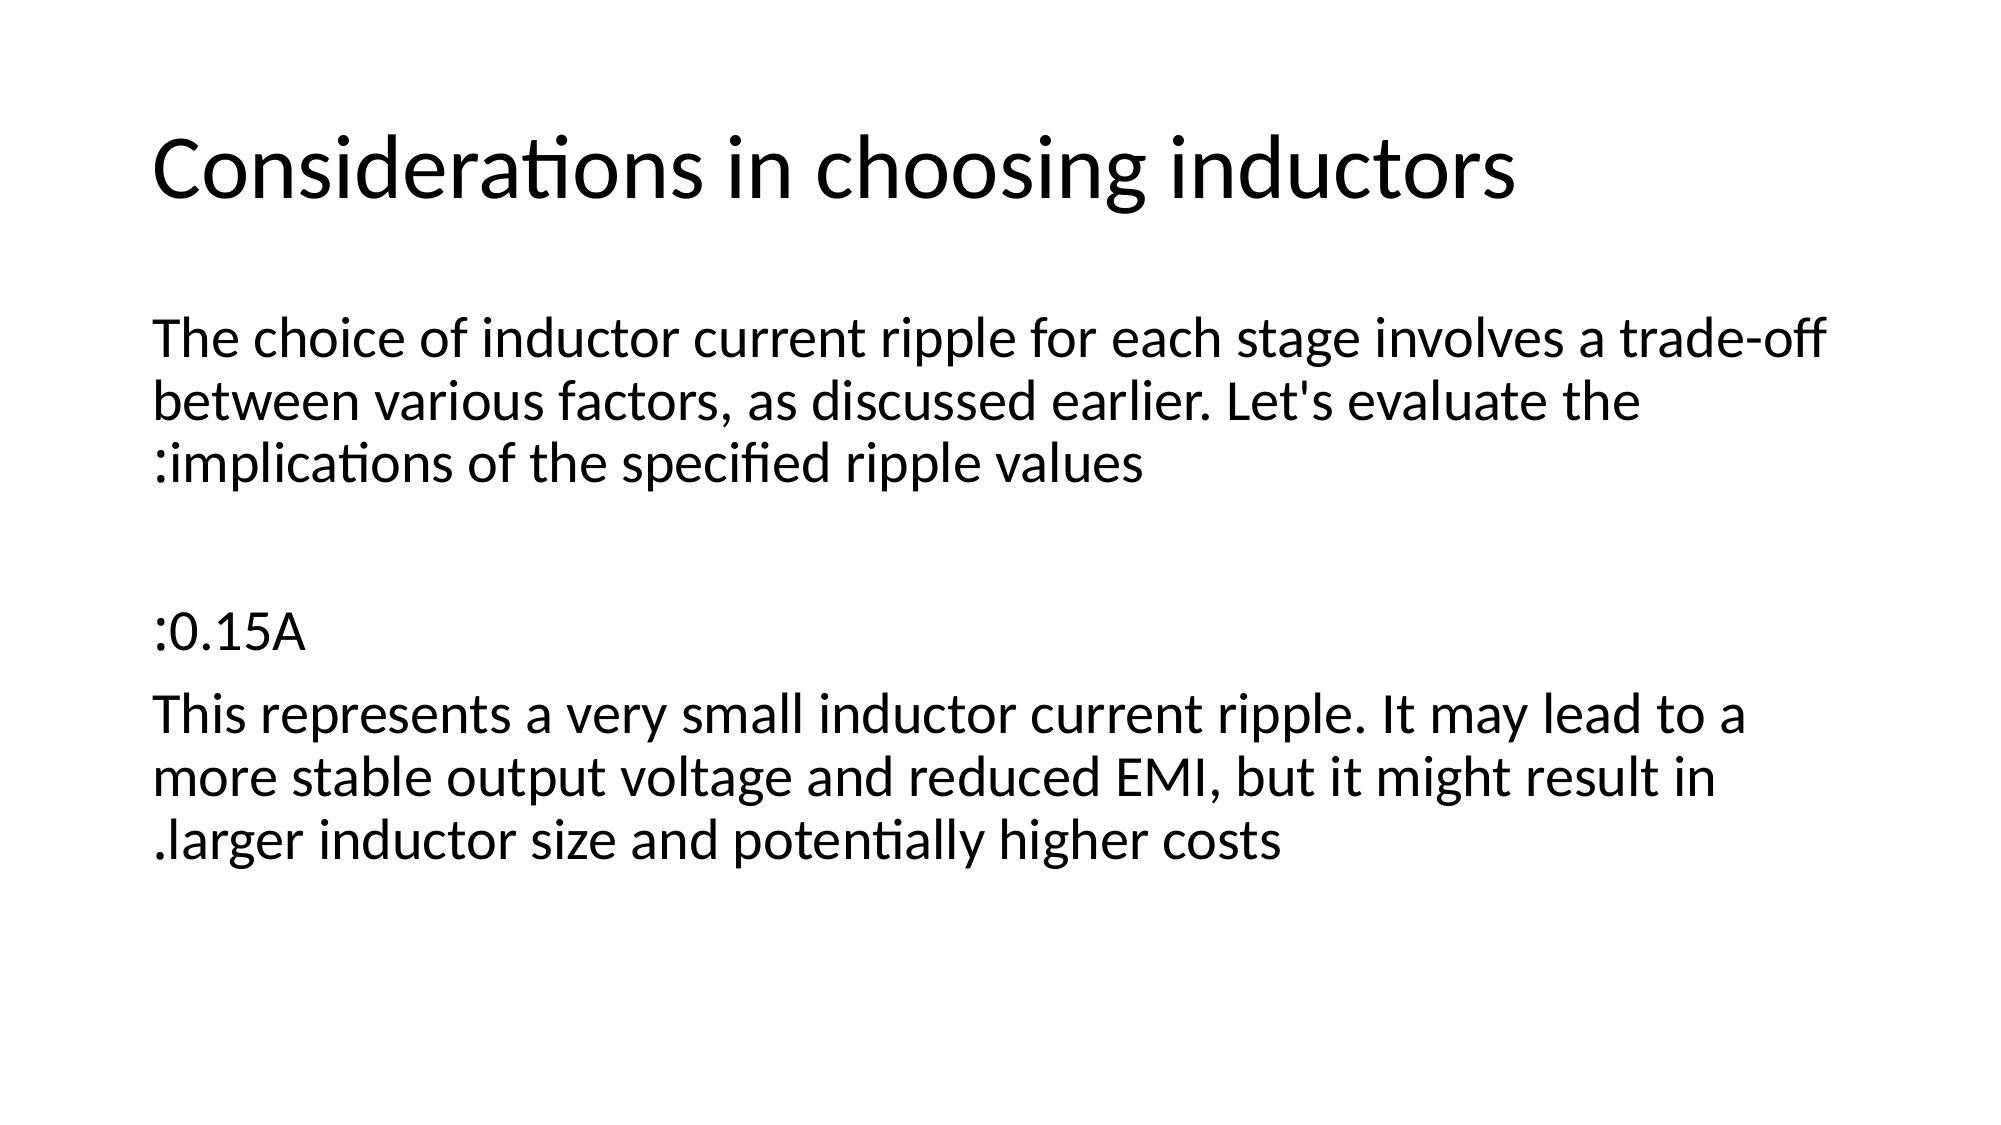

# Considerations in choosing inductors
The choice of inductor current ripple for each stage involves a trade-off between various factors, as discussed earlier. Let's evaluate the implications of the specified ripple values:

0.15A:
This represents a very small inductor current ripple. It may lead to a more stable output voltage and reduced EMI, but it might result in larger inductor size and potentially higher costs.